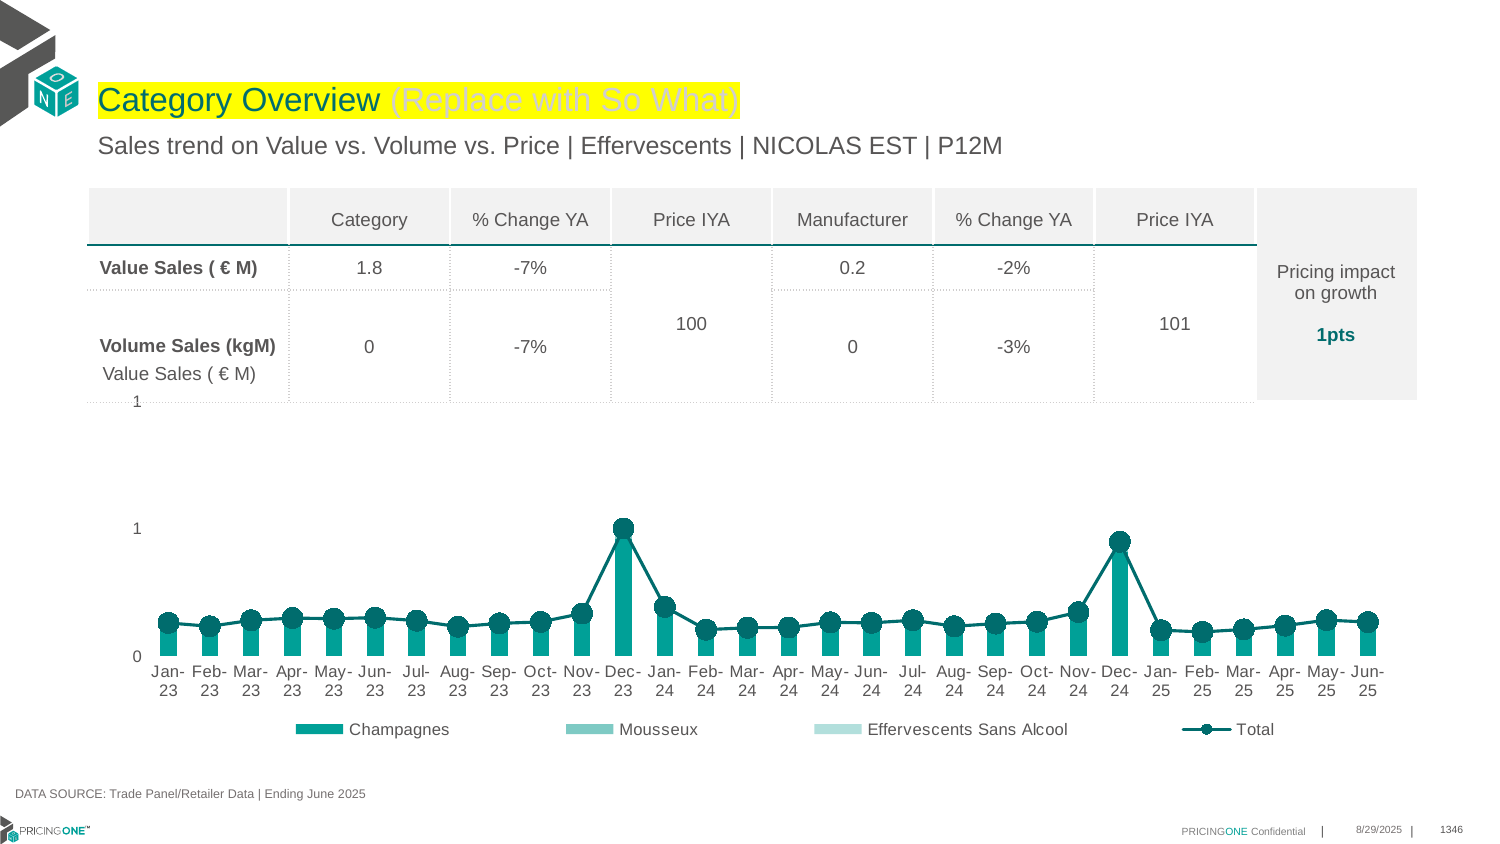

# Category Overview (Replace with So What)
Sales trend on Value vs. Volume vs. Price | Effervescents | NICOLAS EST | P12M
|  | Category | % Change YA | Price IYA | Manufacturer | % Change YA | Price IYA | Pricing impact on growth 1pts |
| --- | --- | --- | --- | --- | --- | --- | --- |
| Value Sales ( € M) | 1.8 | -7% | 100 | 0.2 | -2% | 101 |  |
| Volume Sales (kgM) | 0 | -7% |  | 0 | -3% |  |  |
Value Sales ( € M)

### Chart

| Category | Champagnes | Mousseux | Effervescents Sans Alcool | Total |
|---|---|---|---|---|
| Jan-23 | 0.11447 | 0.015219 | 0.000113 | 0.129802 |
| Feb-23 | 0.102201 | 0.014049 | 0.000148 | 0.116398 |
| Mar-23 | 0.122779 | 0.016988 | 0.000106 | 0.139873 |
| Apr-23 | 0.128513 | 0.020099 | 0.000163 | 0.148775 |
| May-23 | 0.126843 | 0.01909 | 0.000373 | 0.146306 |
| Jun-23 | 0.131591 | 0.018565 | 0.000161 | 0.150317 |
| Jul-23 | 0.12104 | 0.017385 | 0.000228 | 0.138653 |
| Aug-23 | 0.102228 | 0.01249 | 0.000223 | 0.114941 |
| Sep-23 | 0.11406 | 0.013345 | 0.000498 | 0.127903 |
| Oct-23 | 0.119365 | 0.014186 | 0.000142 | 0.133693 |
| Nov-23 | 0.148494 | 0.017861 | 0.00033 | 0.166685 |
| Dec-23 | 0.457313 | 0.040874 | 0.001765 | 0.499952 |
| Jan-24 | 0.17196 | 0.019469 | 0.001368 | 0.192797 |
| Feb-24 | 0.08769 | 0.015137 | 0.000512 | 0.103339 |
| Mar-24 | 0.094712 | 0.015391 | 0.000686 | 0.110789 |
| Apr-24 | 0.09626 | 0.015025 | 0.000663 | 0.111948 |
| May-24 | 0.112972 | 0.018037 | 0.000793 | 0.131802 |
| Jun-24 | 0.112072 | 0.017486 | 0.000458 | 0.130016 |
| Jul-24 | 0.12017 | 0.019388 | 0.000541 | 0.140099 |
| Aug-24 | 0.101102 | 0.014879 | 0.000557 | 0.116538 |
| Sep-24 | 0.110872 | 0.015602 | 0.000674 | 0.127148 |
| Oct-24 | 0.115289 | 0.018565 | 0.000635 | 0.134489 |
| Nov-24 | 0.154797 | 0.016791 | 0.000604 | 0.172192 |
| Dec-24 | 0.407564 | 0.038202 | 0.00224 | 0.448006 |
| Jan-25 | 0.087308 | 0.012165 | 0.00171 | 0.101183 |
| Feb-25 | 0.079766 | 0.013041 | 0.001528 | 0.094335 |
| Mar-25 | 0.08828 | 0.014864 | 0.001214 | 0.104358 |
| Apr-25 | 0.101456 | 0.016146 | 0.001461 | 0.119063 |
| May-25 | 0.122015 | 0.016893 | 0.001834 | 0.140742 |
| Jun-25 | 0.115454 | 0.016578 | 0.000882 | 0.132914 |
DATA SOURCE: Trade Panel/Retailer Data | Ending June 2025

8/29/2025
1346